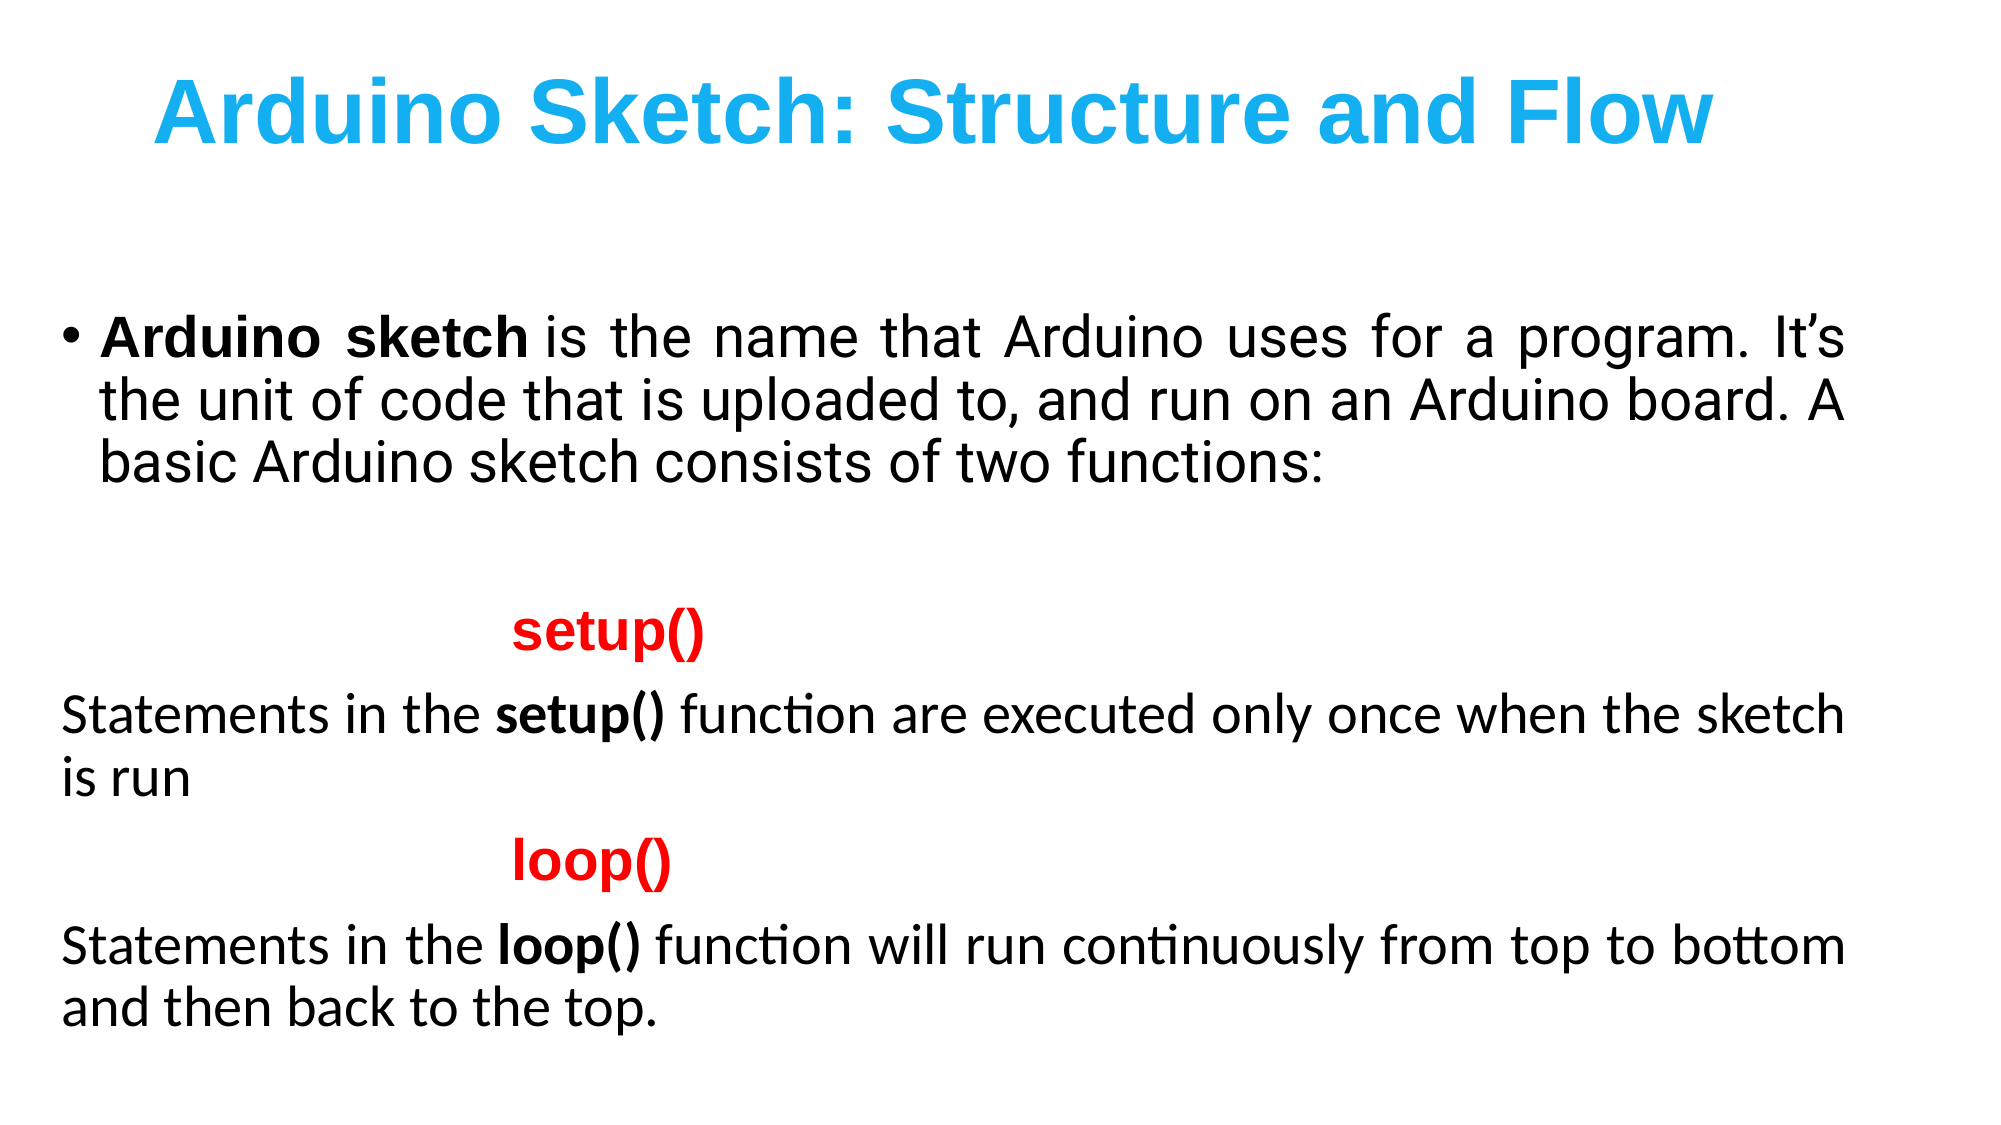

# Arduino Sketch: Structure and Flow
Arduino sketch is the name that Arduino uses for a program. It’s the unit of code that is uploaded to, and run on an Arduino board. A basic Arduino sketch consists of two functions:

			setup()
Statements in the setup() function are executed only once when the sketch is run
			loop()
Statements in the loop() function will run continuously from top to bottom and then back to the top.